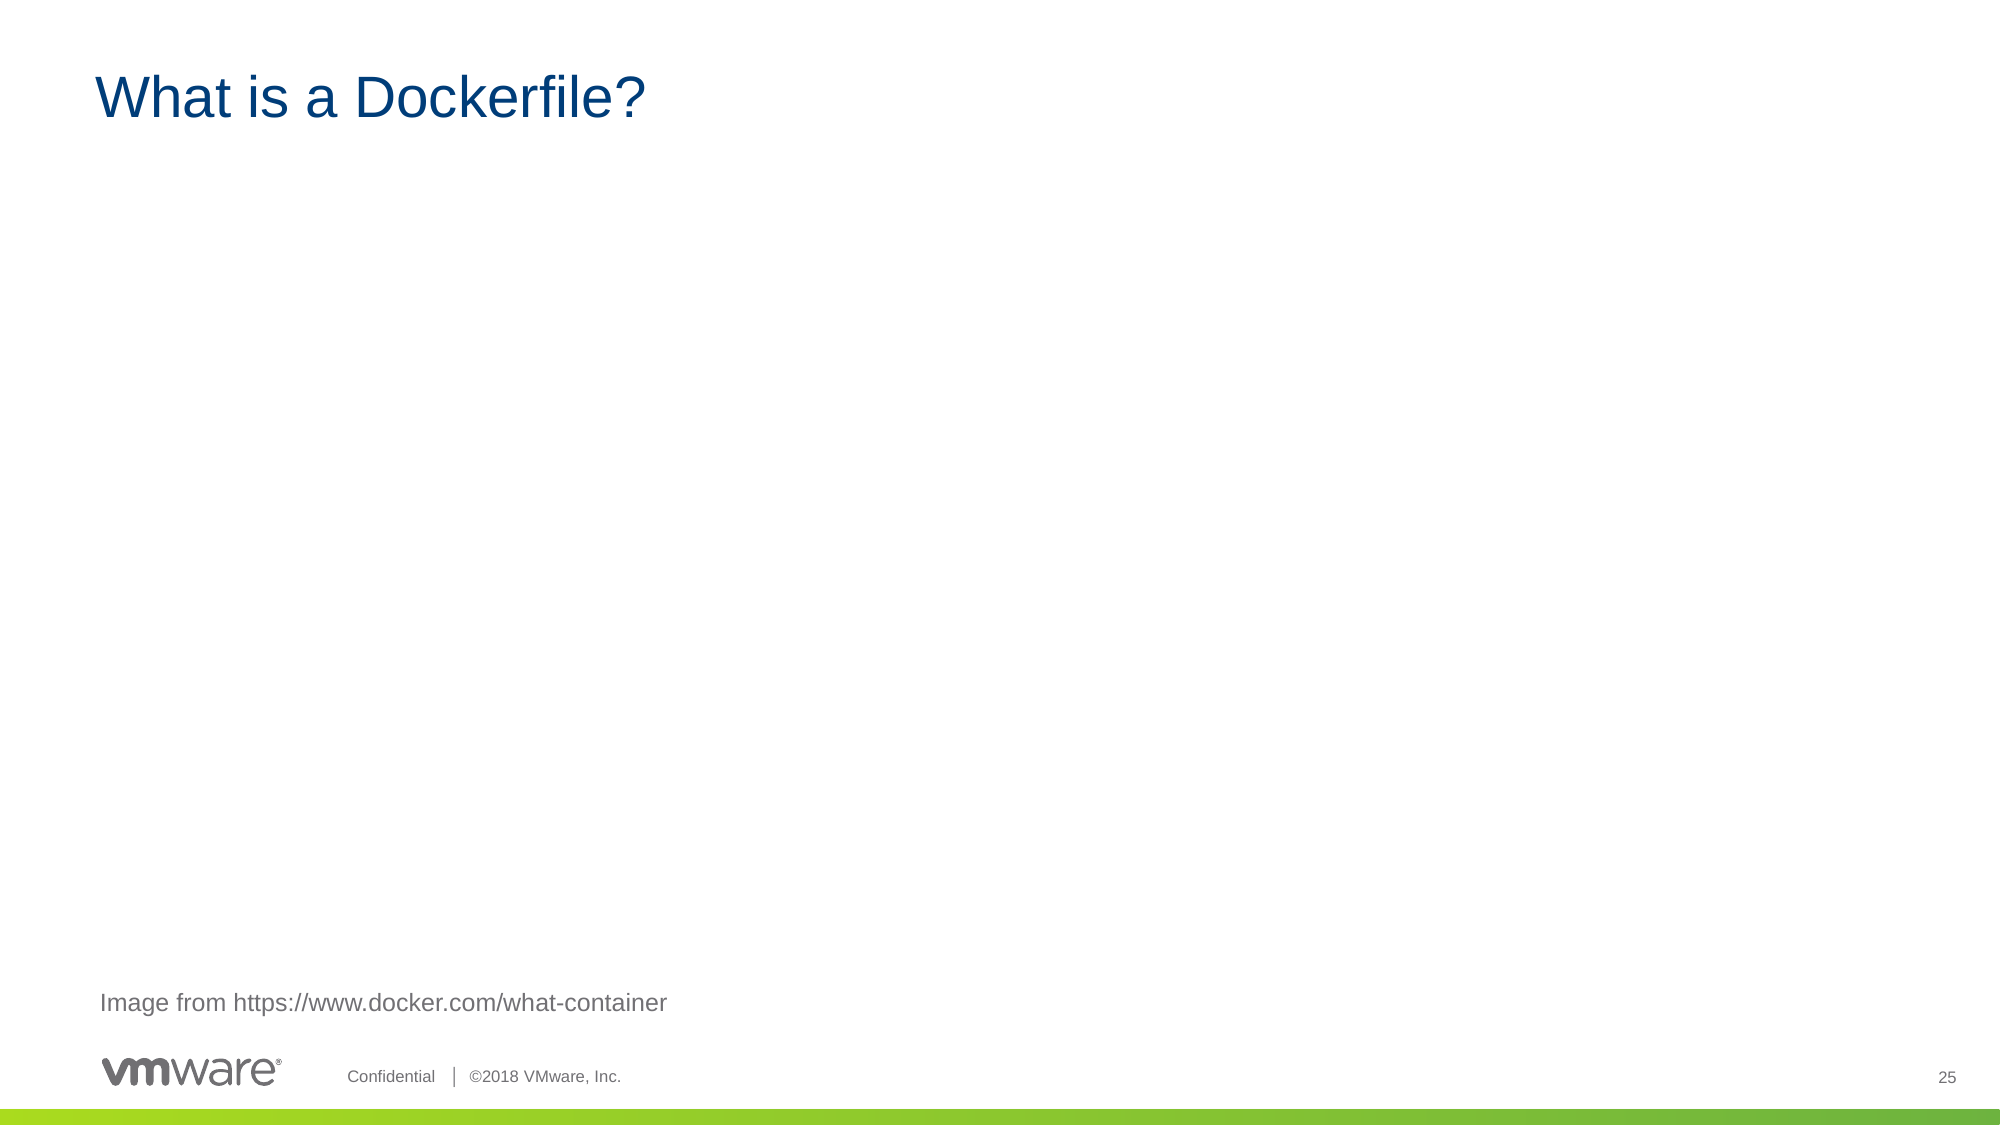

# What is a Dockerfile?

Image from https://www.docker.com/what-container